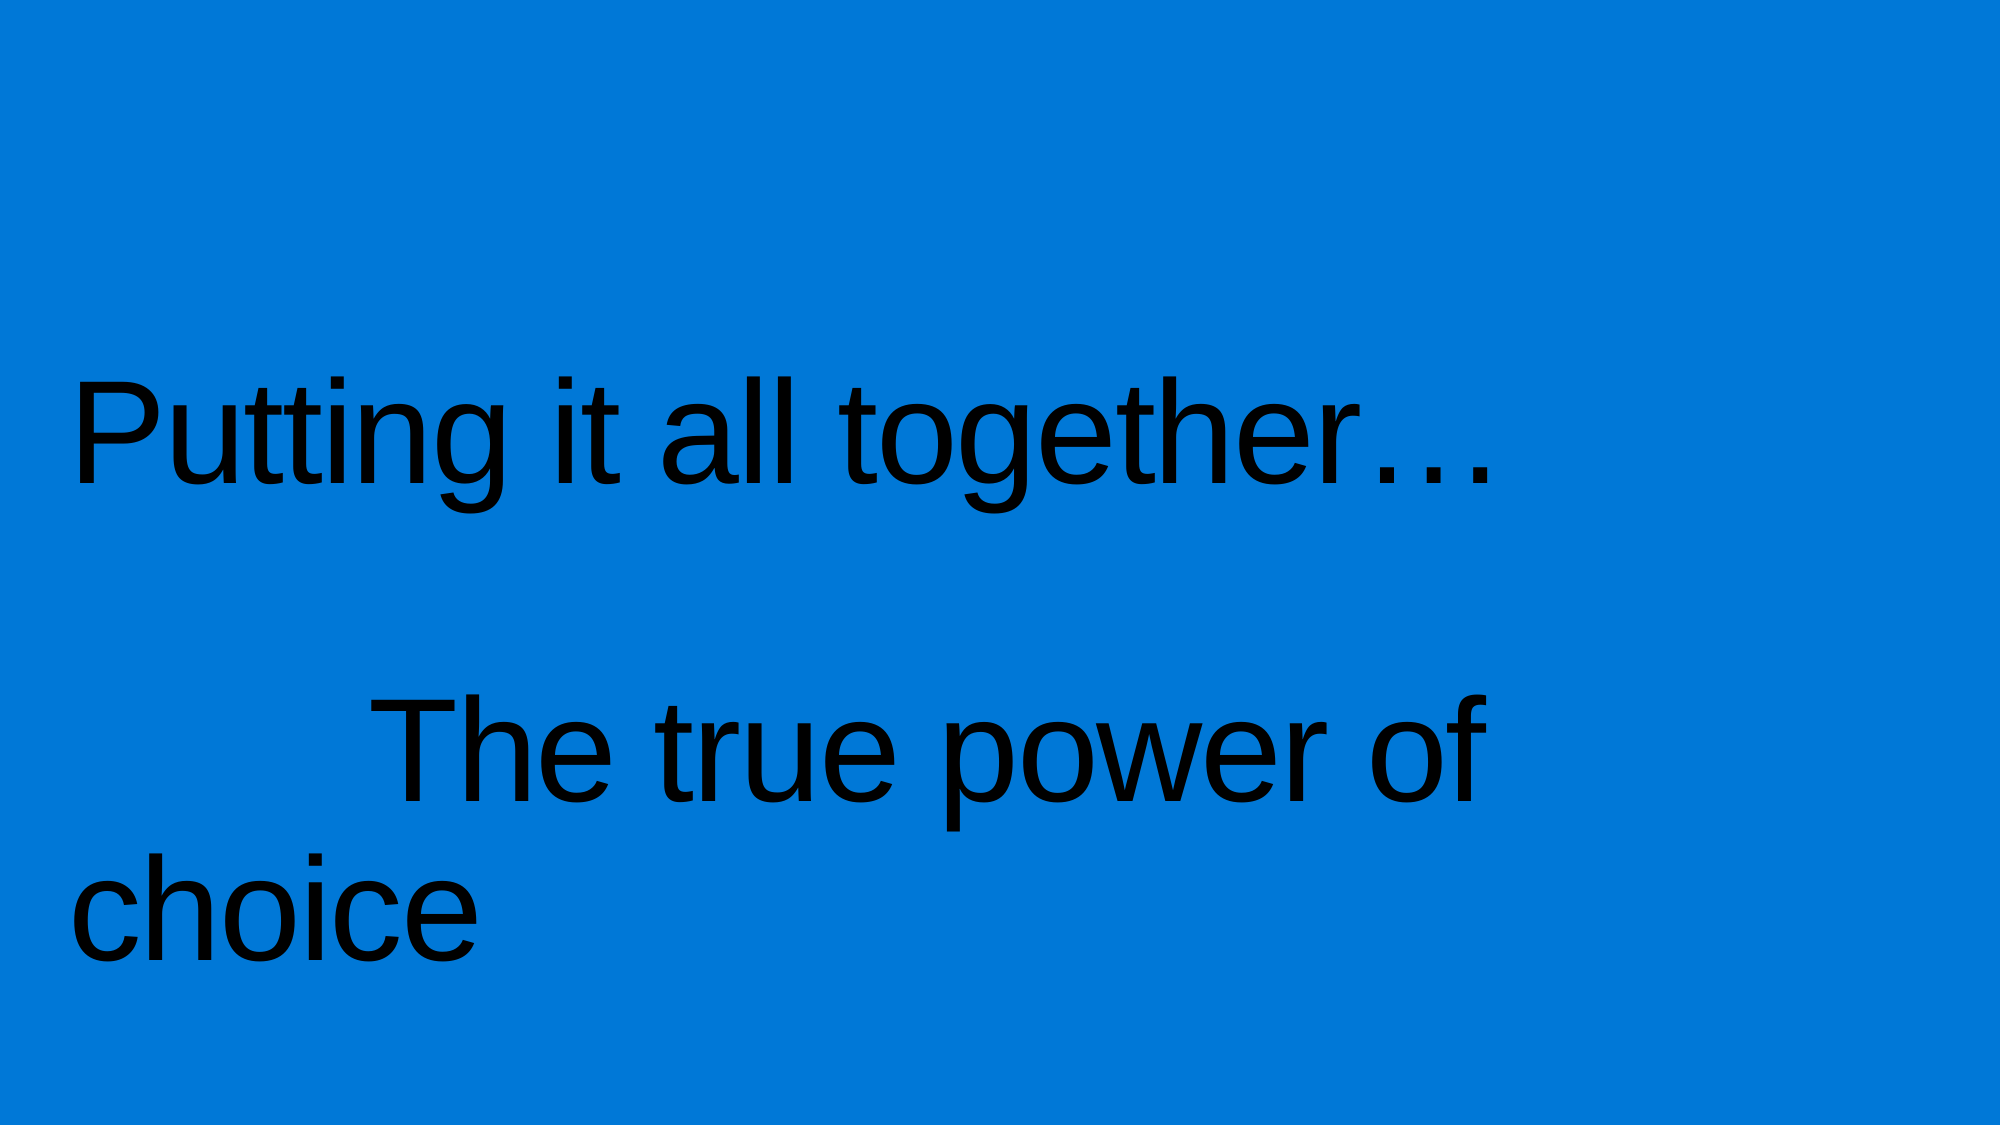

# Putting it all together… The true power of choice